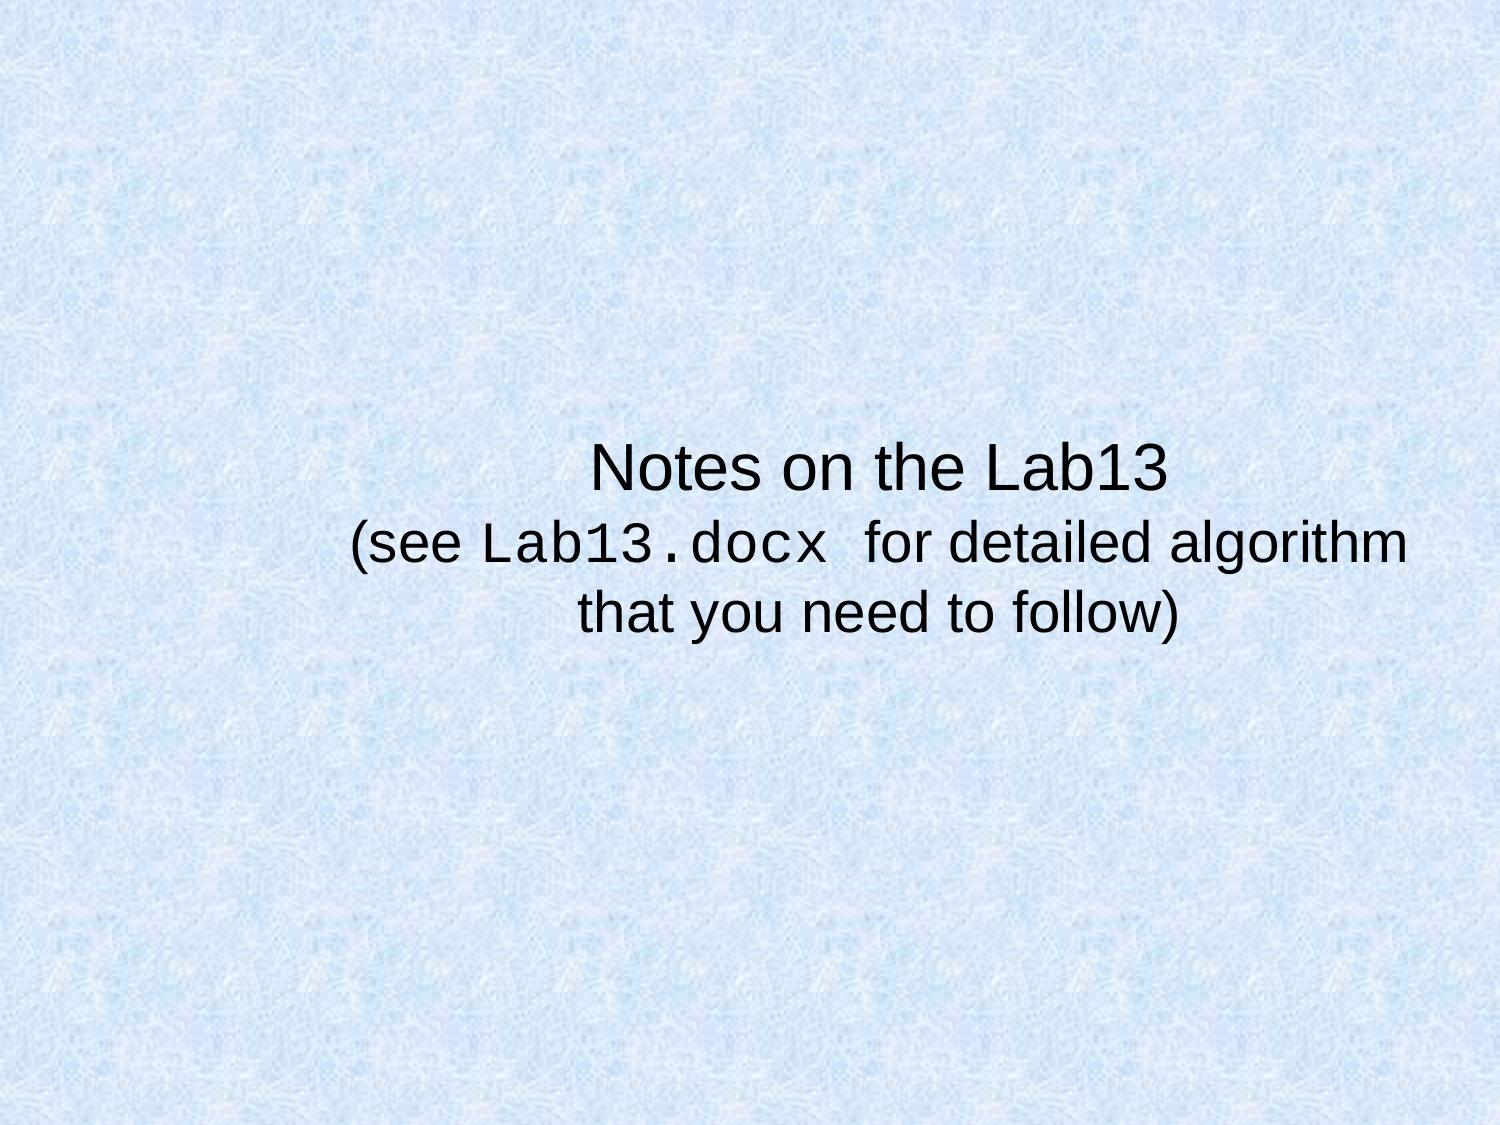

# Notes on the Lab13 (see Lab13.docx for detailed algorithm that you need to follow)